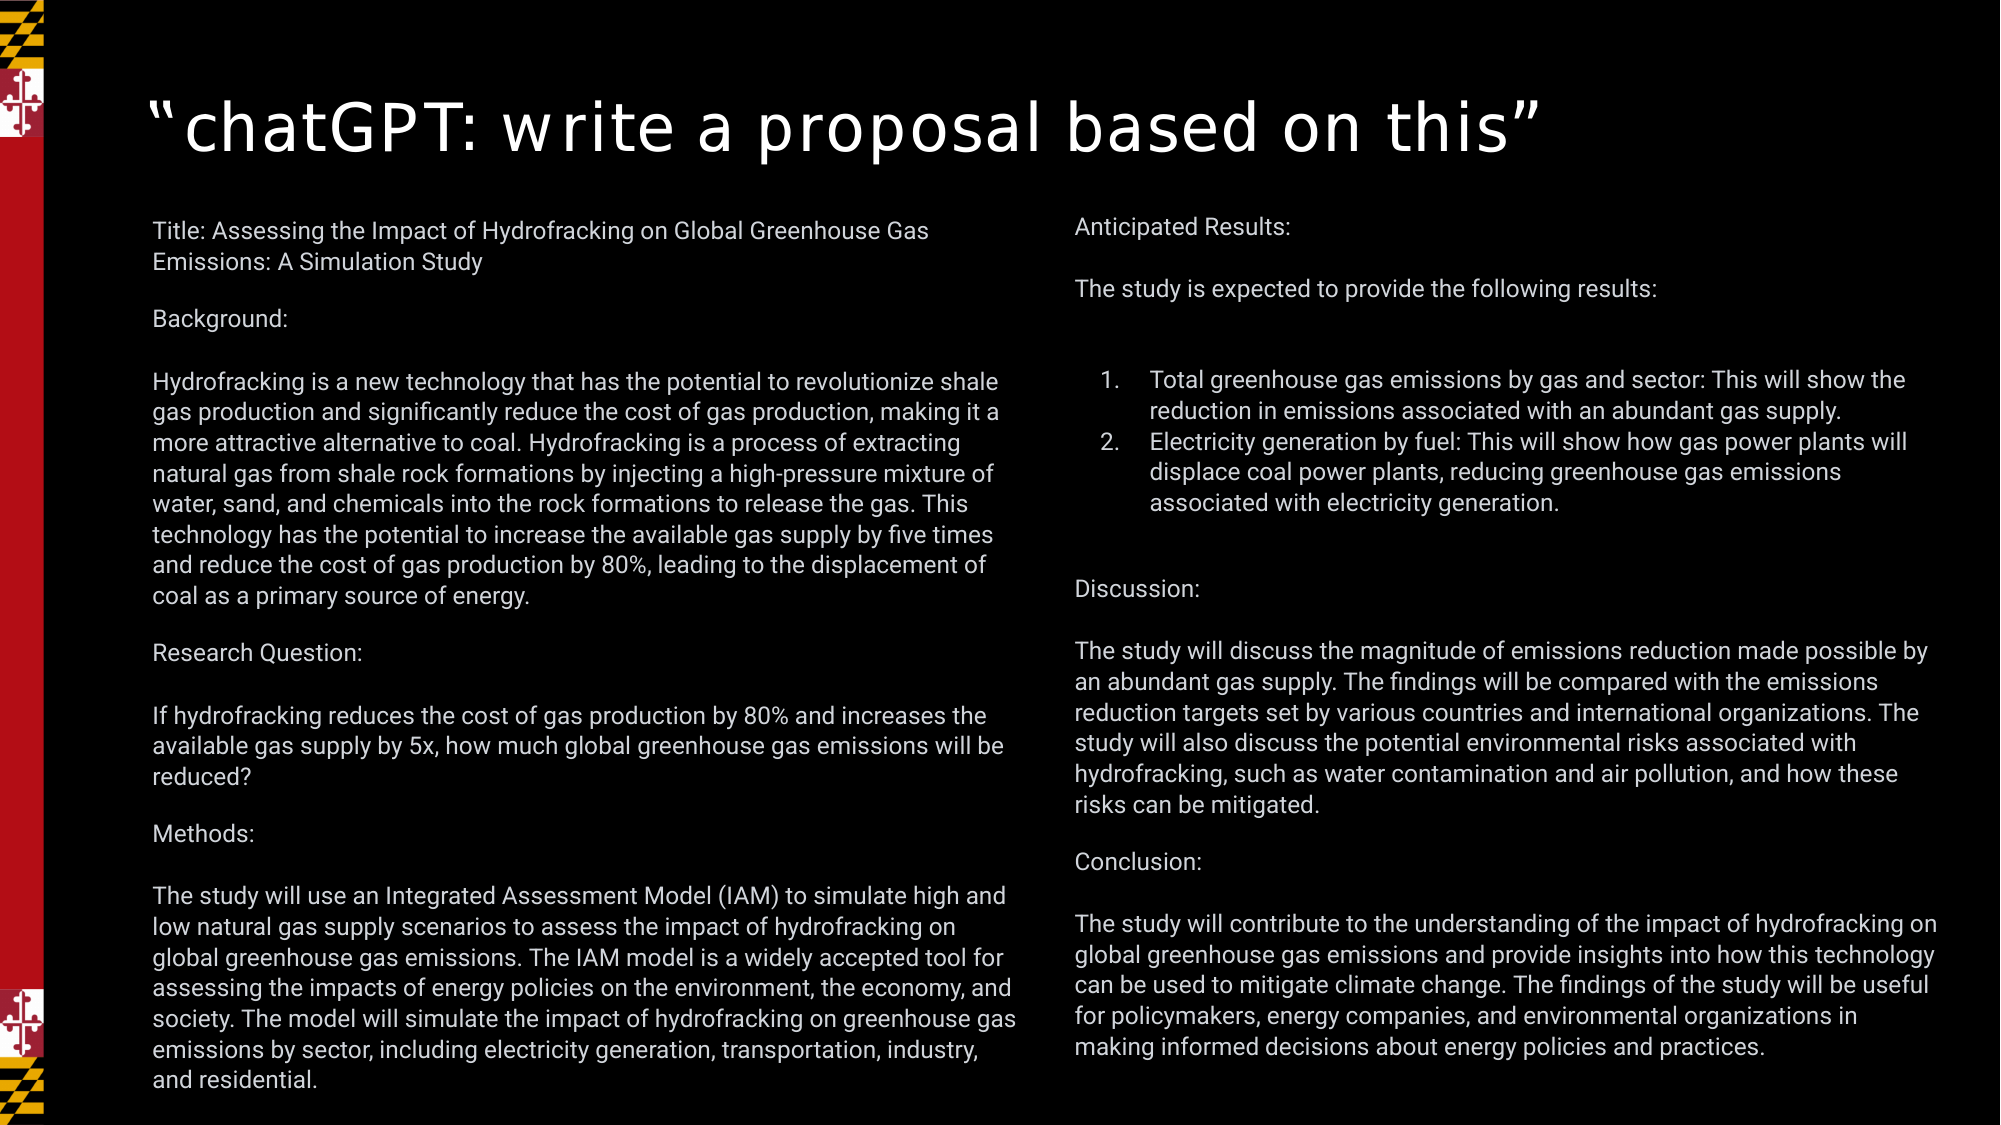

# “chatGPT: write a proposal based on this”
Title: Assessing the Impact of Hydrofracking on Global Greenhouse Gas Emissions: A Simulation Study
Background:
Hydrofracking is a new technology that has the potential to revolutionize shale gas production and significantly reduce the cost of gas production, making it a more attractive alternative to coal. Hydrofracking is a process of extracting natural gas from shale rock formations by injecting a high-pressure mixture of water, sand, and chemicals into the rock formations to release the gas. This technology has the potential to increase the available gas supply by five times and reduce the cost of gas production by 80%, leading to the displacement of coal as a primary source of energy.
Research Question:
If hydrofracking reduces the cost of gas production by 80% and increases the available gas supply by 5x, how much global greenhouse gas emissions will be reduced?
Methods:
The study will use an Integrated Assessment Model (IAM) to simulate high and low natural gas supply scenarios to assess the impact of hydrofracking on global greenhouse gas emissions. The IAM model is a widely accepted tool for assessing the impacts of energy policies on the environment, the economy, and society. The model will simulate the impact of hydrofracking on greenhouse gas emissions by sector, including electricity generation, transportation, industry, and residential.

Anticipated Results:
The study is expected to provide the following results:
Total greenhouse gas emissions by gas and sector: This will show the reduction in emissions associated with an abundant gas supply.
Electricity generation by fuel: This will show how gas power plants will displace coal power plants, reducing greenhouse gas emissions associated with electricity generation.
Discussion:
The study will discuss the magnitude of emissions reduction made possible by an abundant gas supply. The findings will be compared with the emissions reduction targets set by various countries and international organizations. The study will also discuss the potential environmental risks associated with hydrofracking, such as water contamination and air pollution, and how these risks can be mitigated.
Conclusion:
The study will contribute to the understanding of the impact of hydrofracking on global greenhouse gas emissions and provide insights into how this technology can be used to mitigate climate change. The findings of the study will be useful for policymakers, energy companies, and environmental organizations in making informed decisions about energy policies and practices.